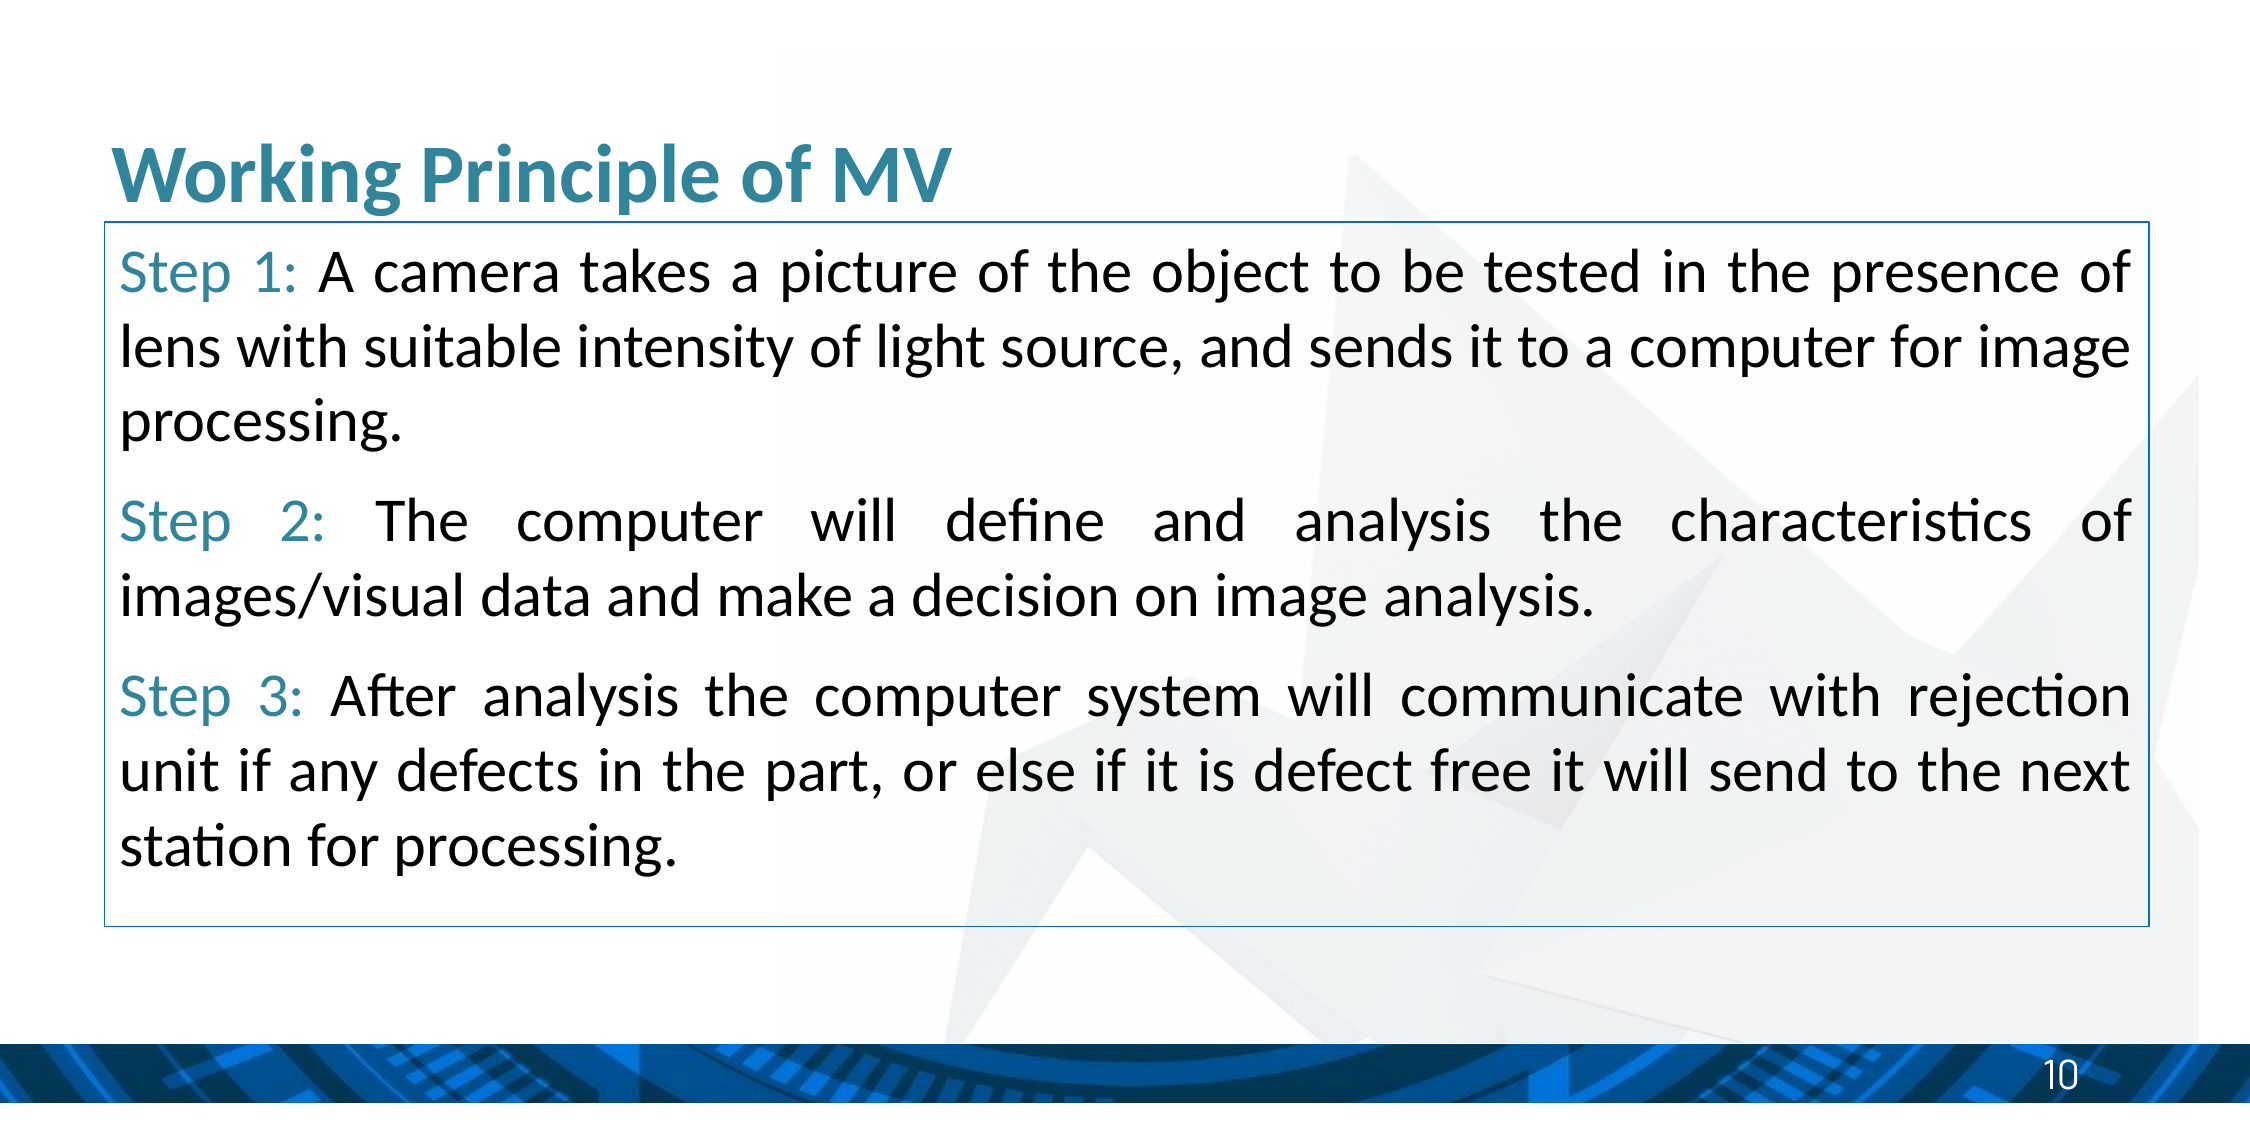

Working Principle of MV
Step 1: A camera takes a picture of the object to be tested in the presence of lens with suitable intensity of light source, and sends it to a computer for image processing.
Step 2: The computer will define and analysis the characteristics of images/visual data and make a decision on image analysis.
Step 3: After analysis the computer system will communicate with rejection unit if any defects in the part, or else if it is defect free it will send to the next station for processing.
10